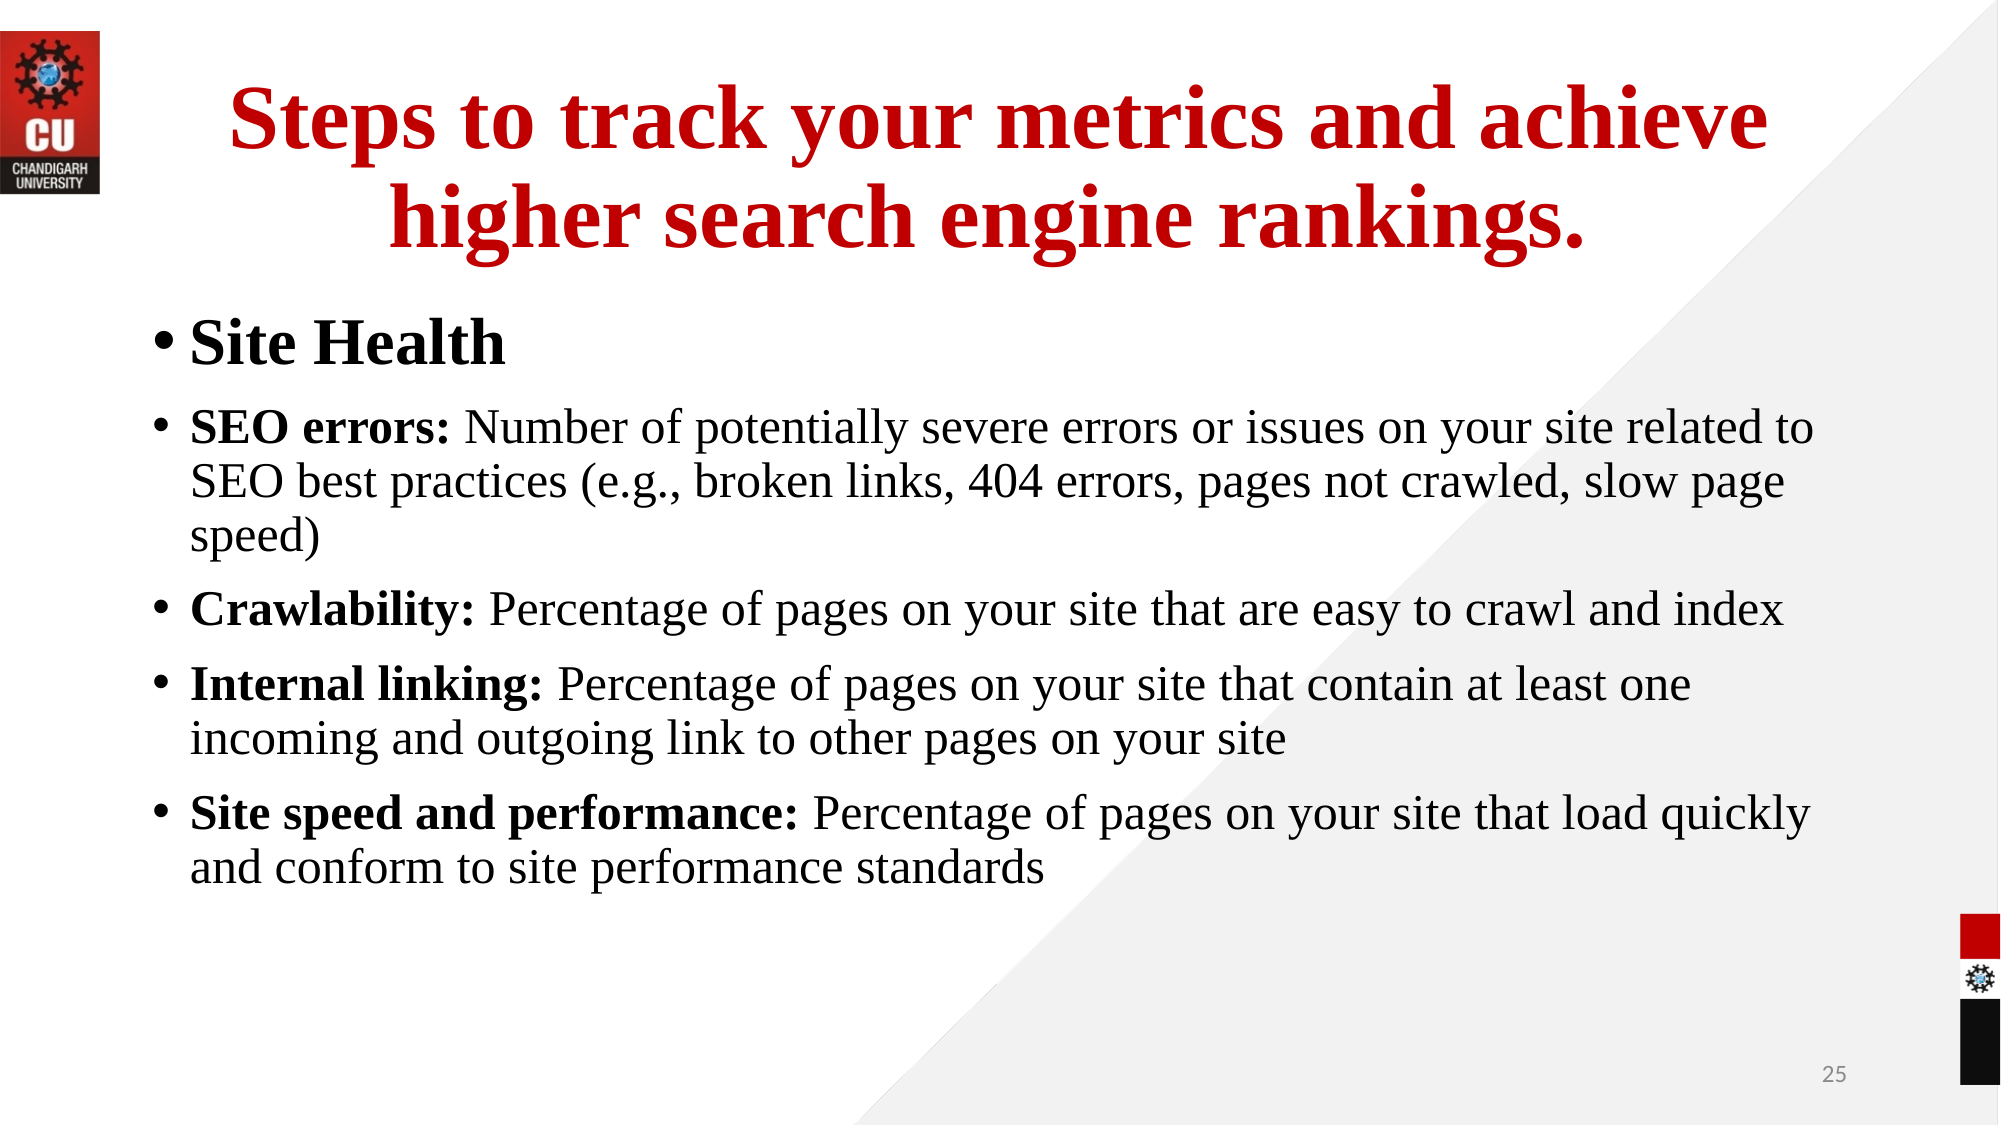

# Steps to track your metrics and achieve higher search engine rankings.
Site Health
SEO errors: Number of potentially severe errors or issues on your site related to SEO best practices (e.g., broken links, 404 errors, pages not crawled, slow page speed)
Crawlability: Percentage of pages on your site that are easy to crawl and index
Internal linking: Percentage of pages on your site that contain at least one incoming and outgoing link to other pages on your site
Site speed and performance: Percentage of pages on your site that load quickly and conform to site performance standards

25